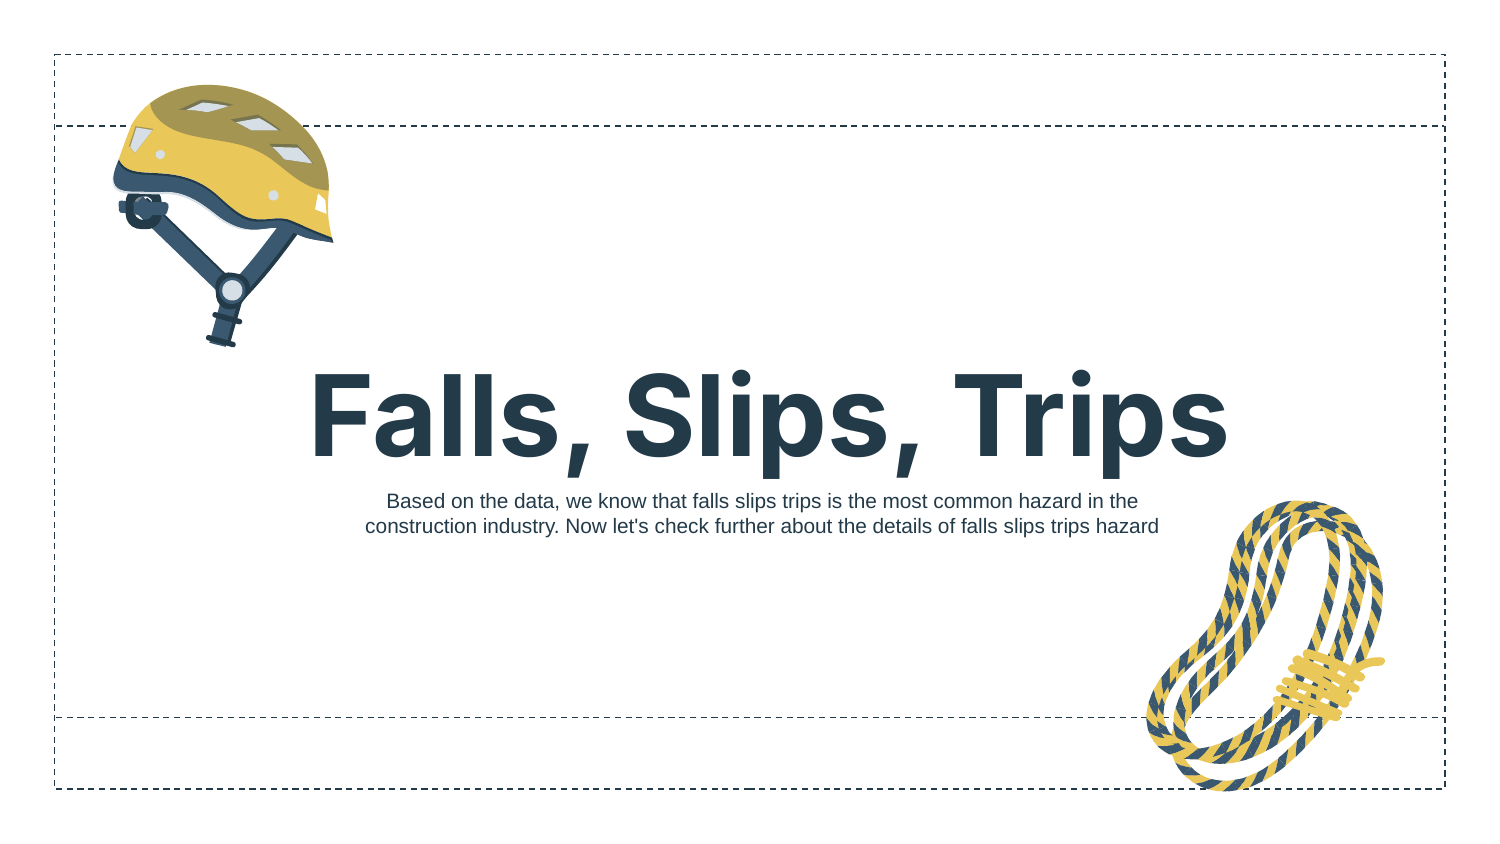

# Falls, Slips, Trips
Based on the data, we know that falls slips trips is the most common hazard in the construction industry. Now let's check further about the details of falls slips trips hazard